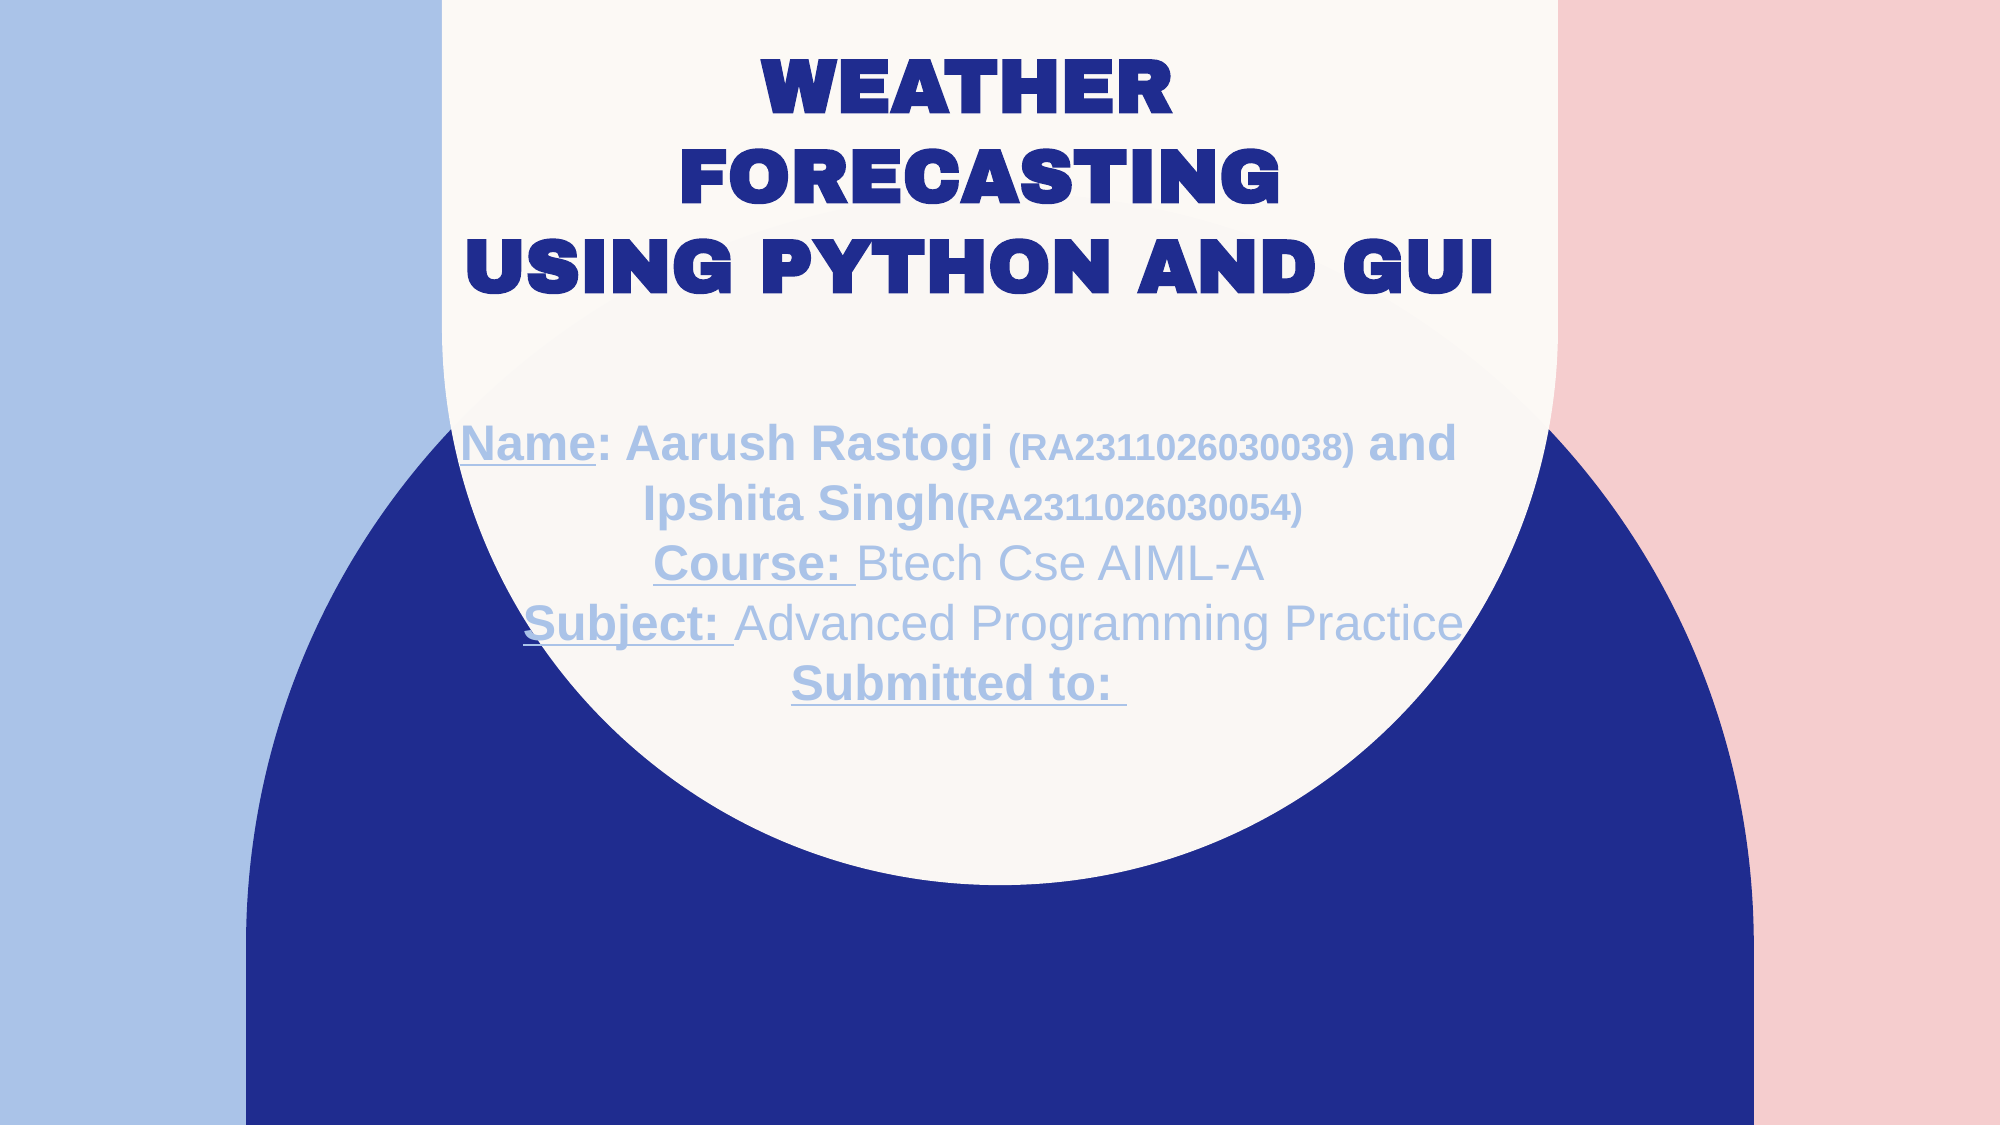

# Weather forecasting using python and gui
 Name: Aarush Rastogi (RA2311026030038) and
  Ipshita Singh(RA2311026030054)
Course: Btech Cse AIML-A
     Subject: Advanced Programming Practice
Submitted to: